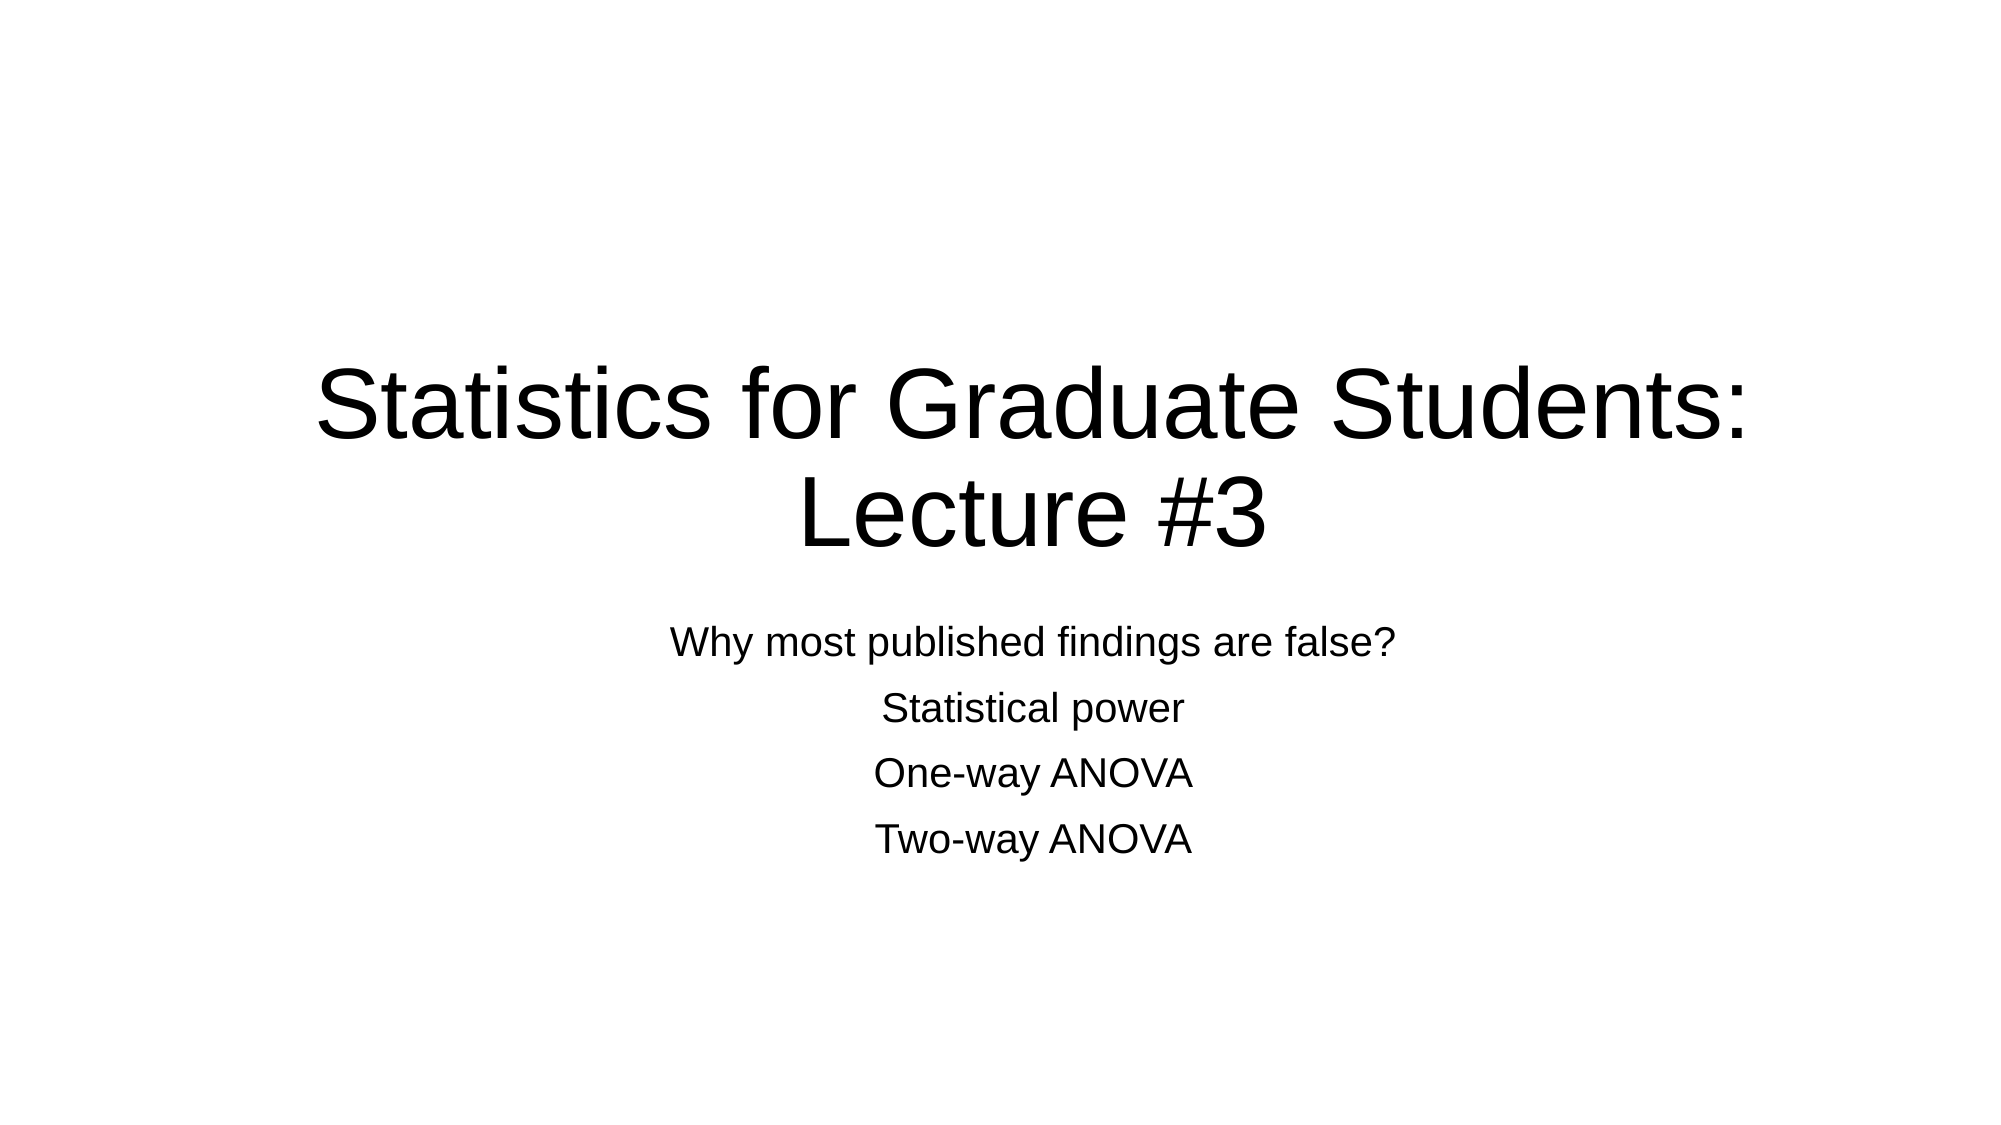

# Statistics for Graduate Students: Lecture #3
Why most published findings are false?
Statistical power
One-way ANOVA
Two-way ANOVA